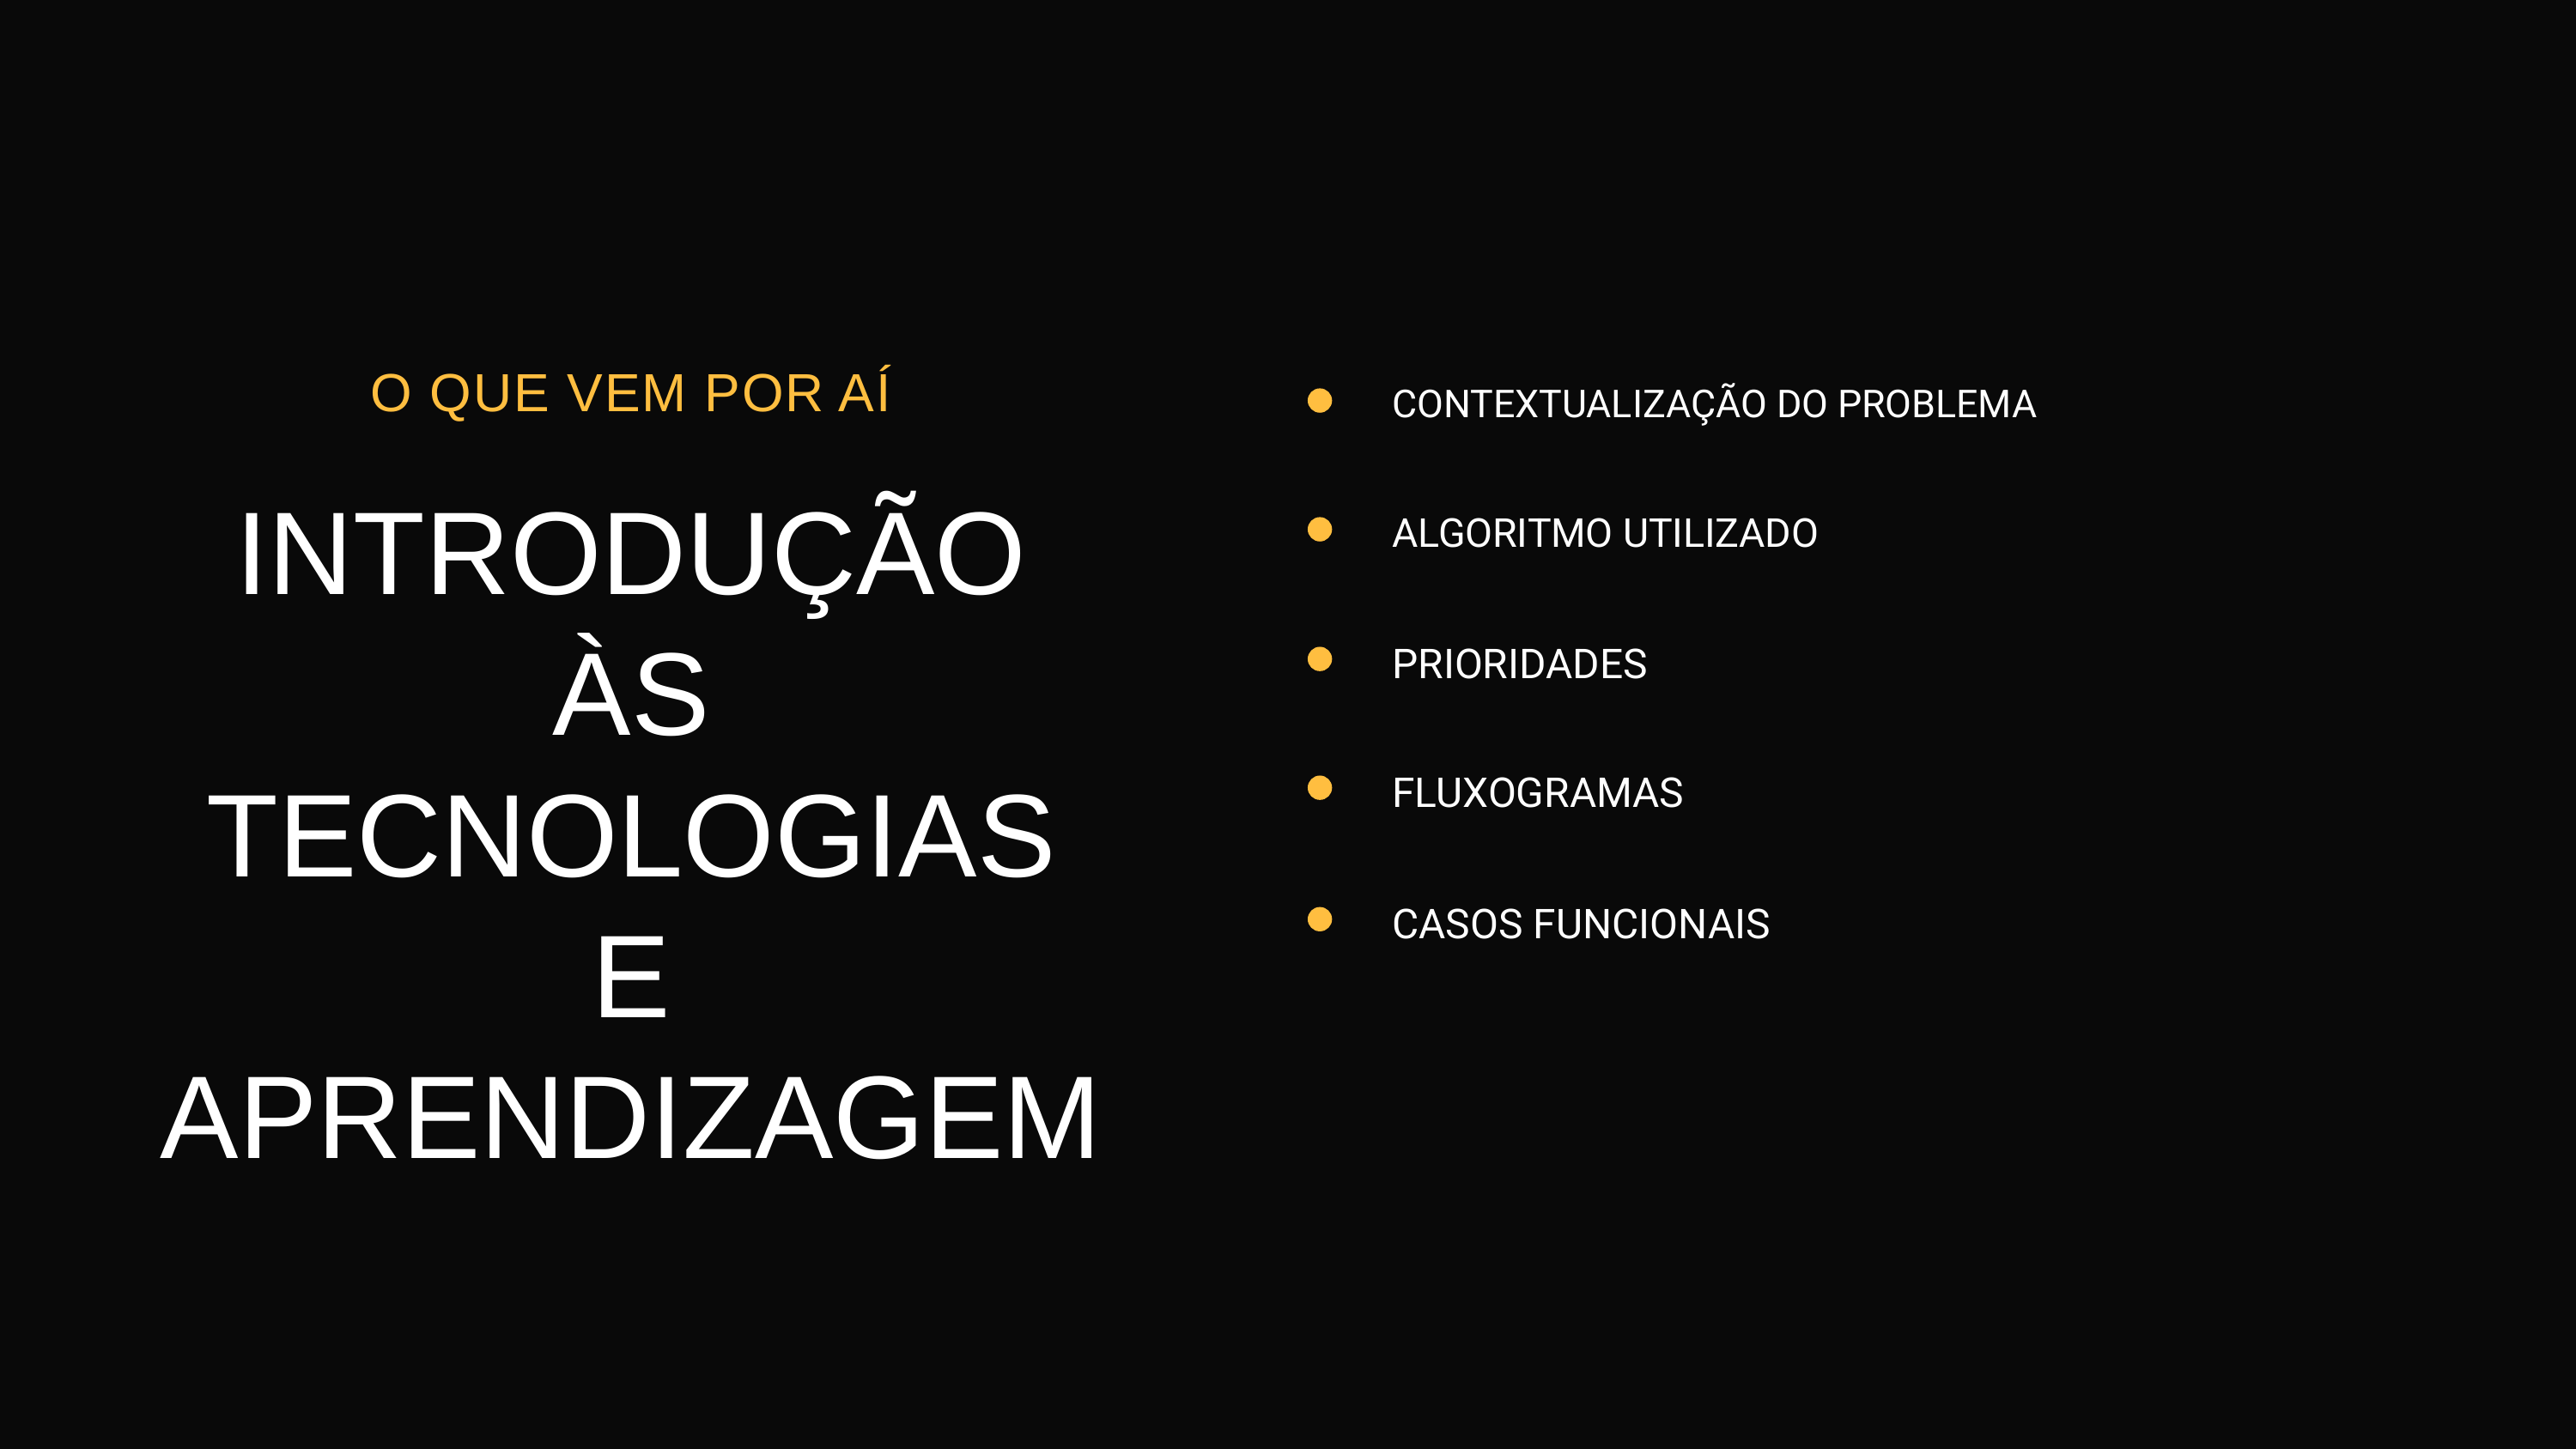

O QUE VEM POR AÍ
INTRODUÇÃO
ÀS TECNOLOGIAS
E APRENDIZAGEM
CONTEXTUALIZAÇÃO DO PROBLEMA

ALGORITMO UTILIZADO

PRIORIDADES

FLUXOGRAMAS

CASOS FUNCIONAIS